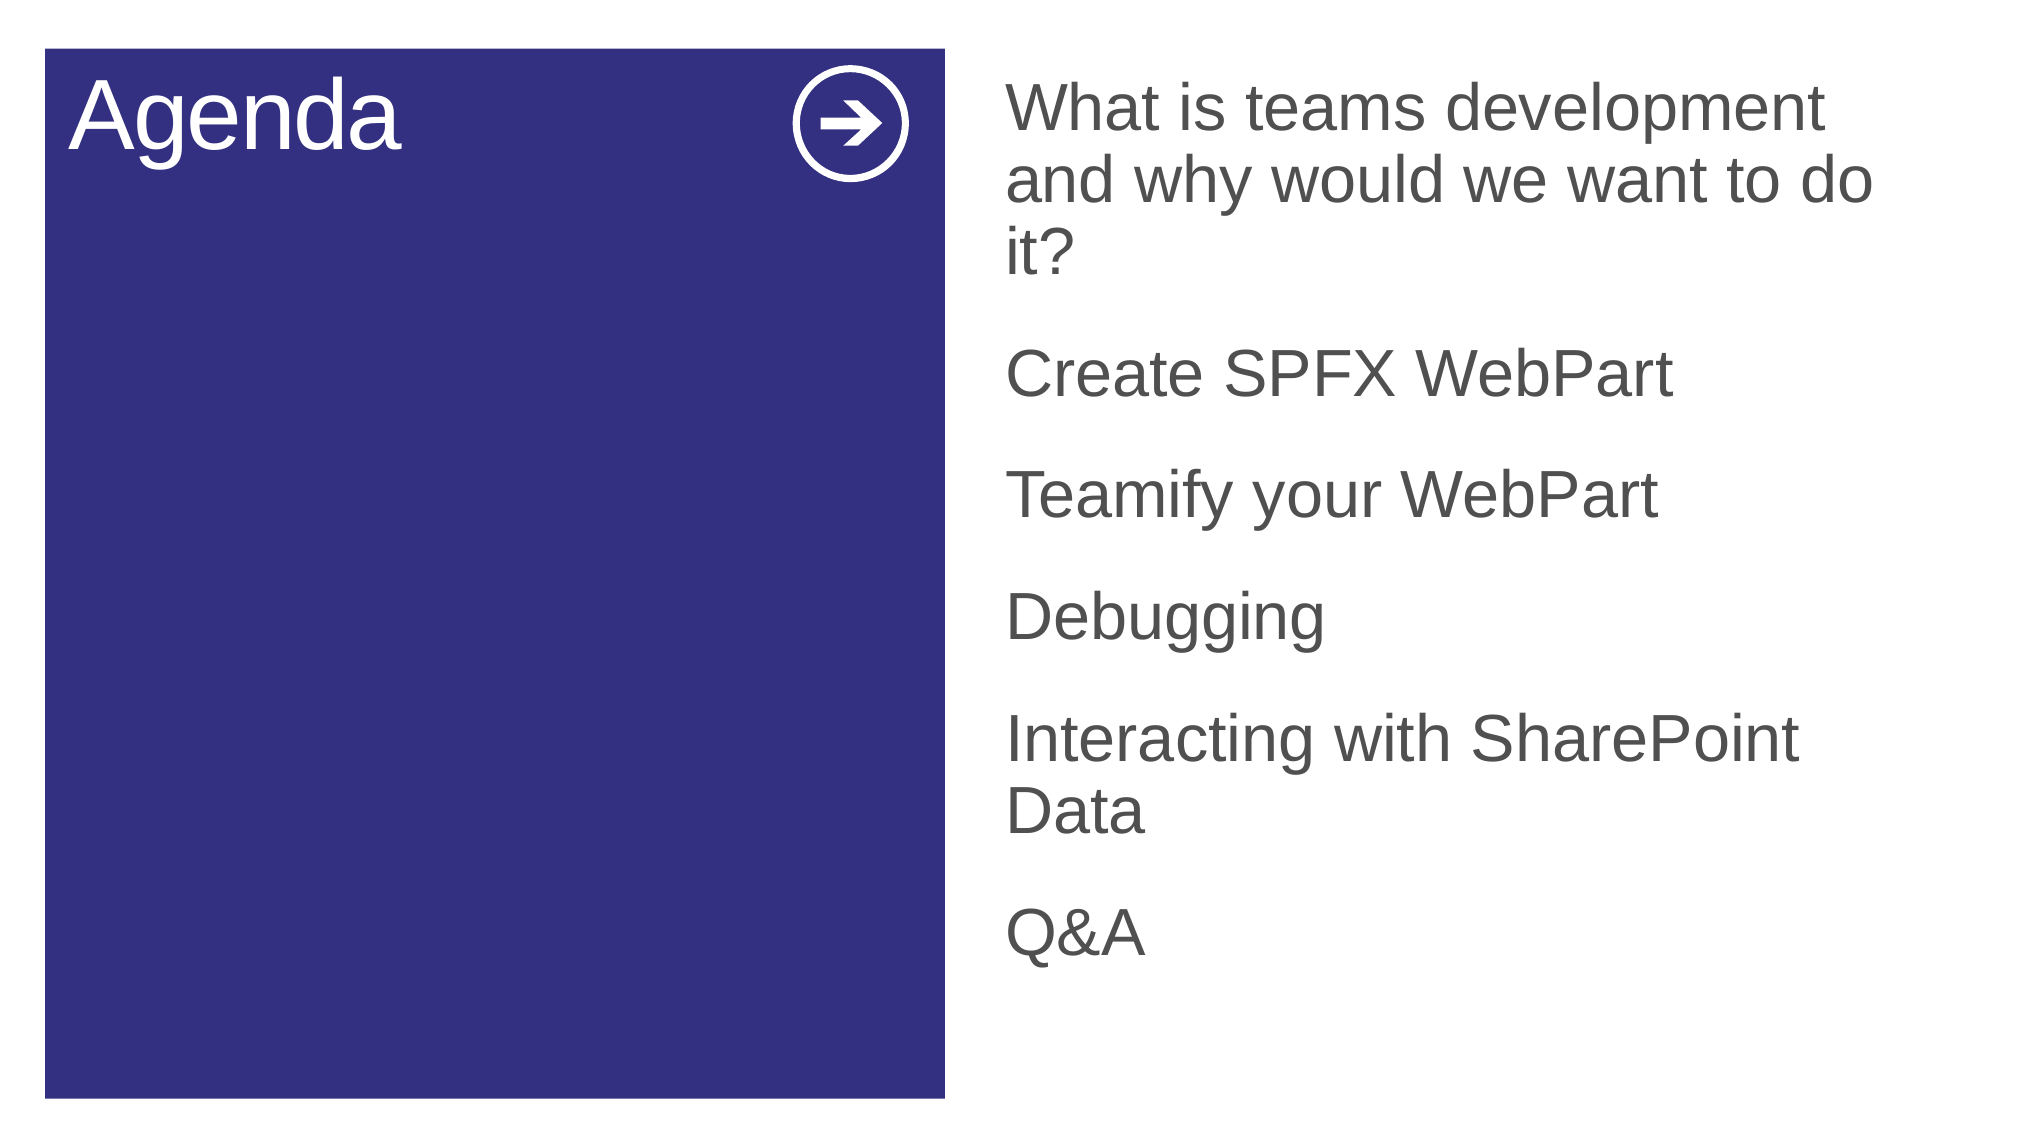

# Agenda

What is teams development and why would we want to do it?
Create SPFX WebPart
Teamify your WebPart
Debugging
Interacting with SharePoint Data
Q&A